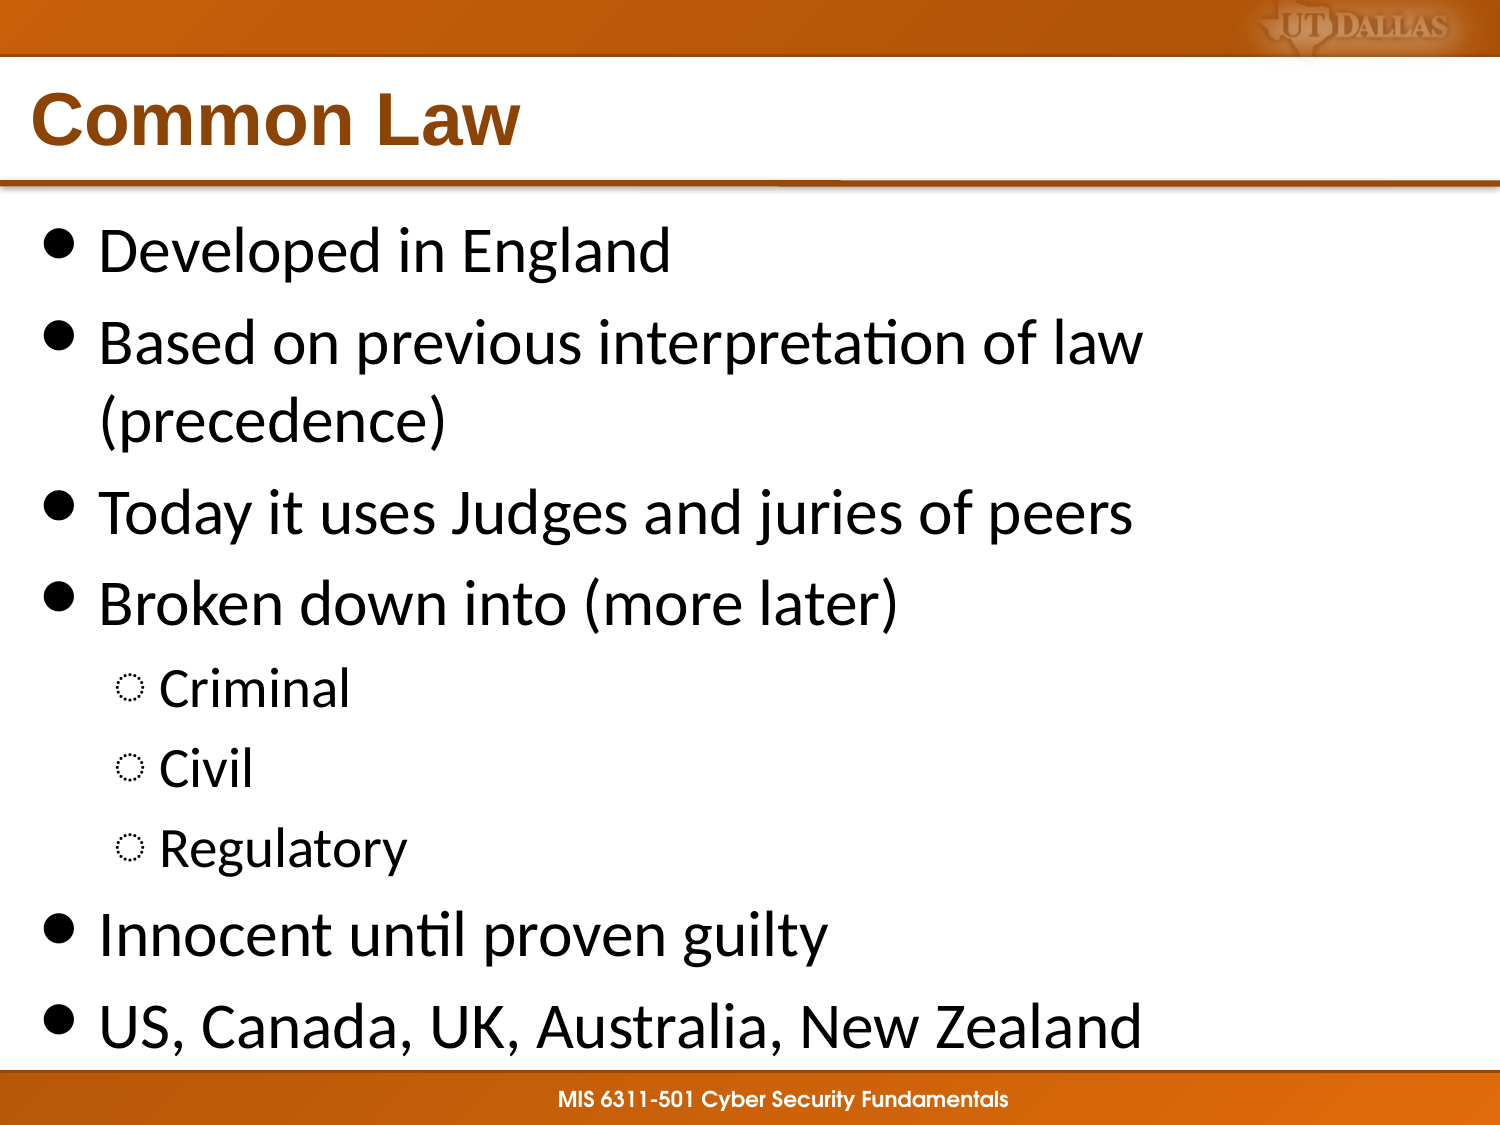

# Common Law
Developed in England
Based on previous interpretation of law (precedence)
Today it uses Judges and juries of peers
Broken down into (more later)
Criminal
Civil
Regulatory
Innocent until proven guilty
US, Canada, UK, Australia, New Zealand